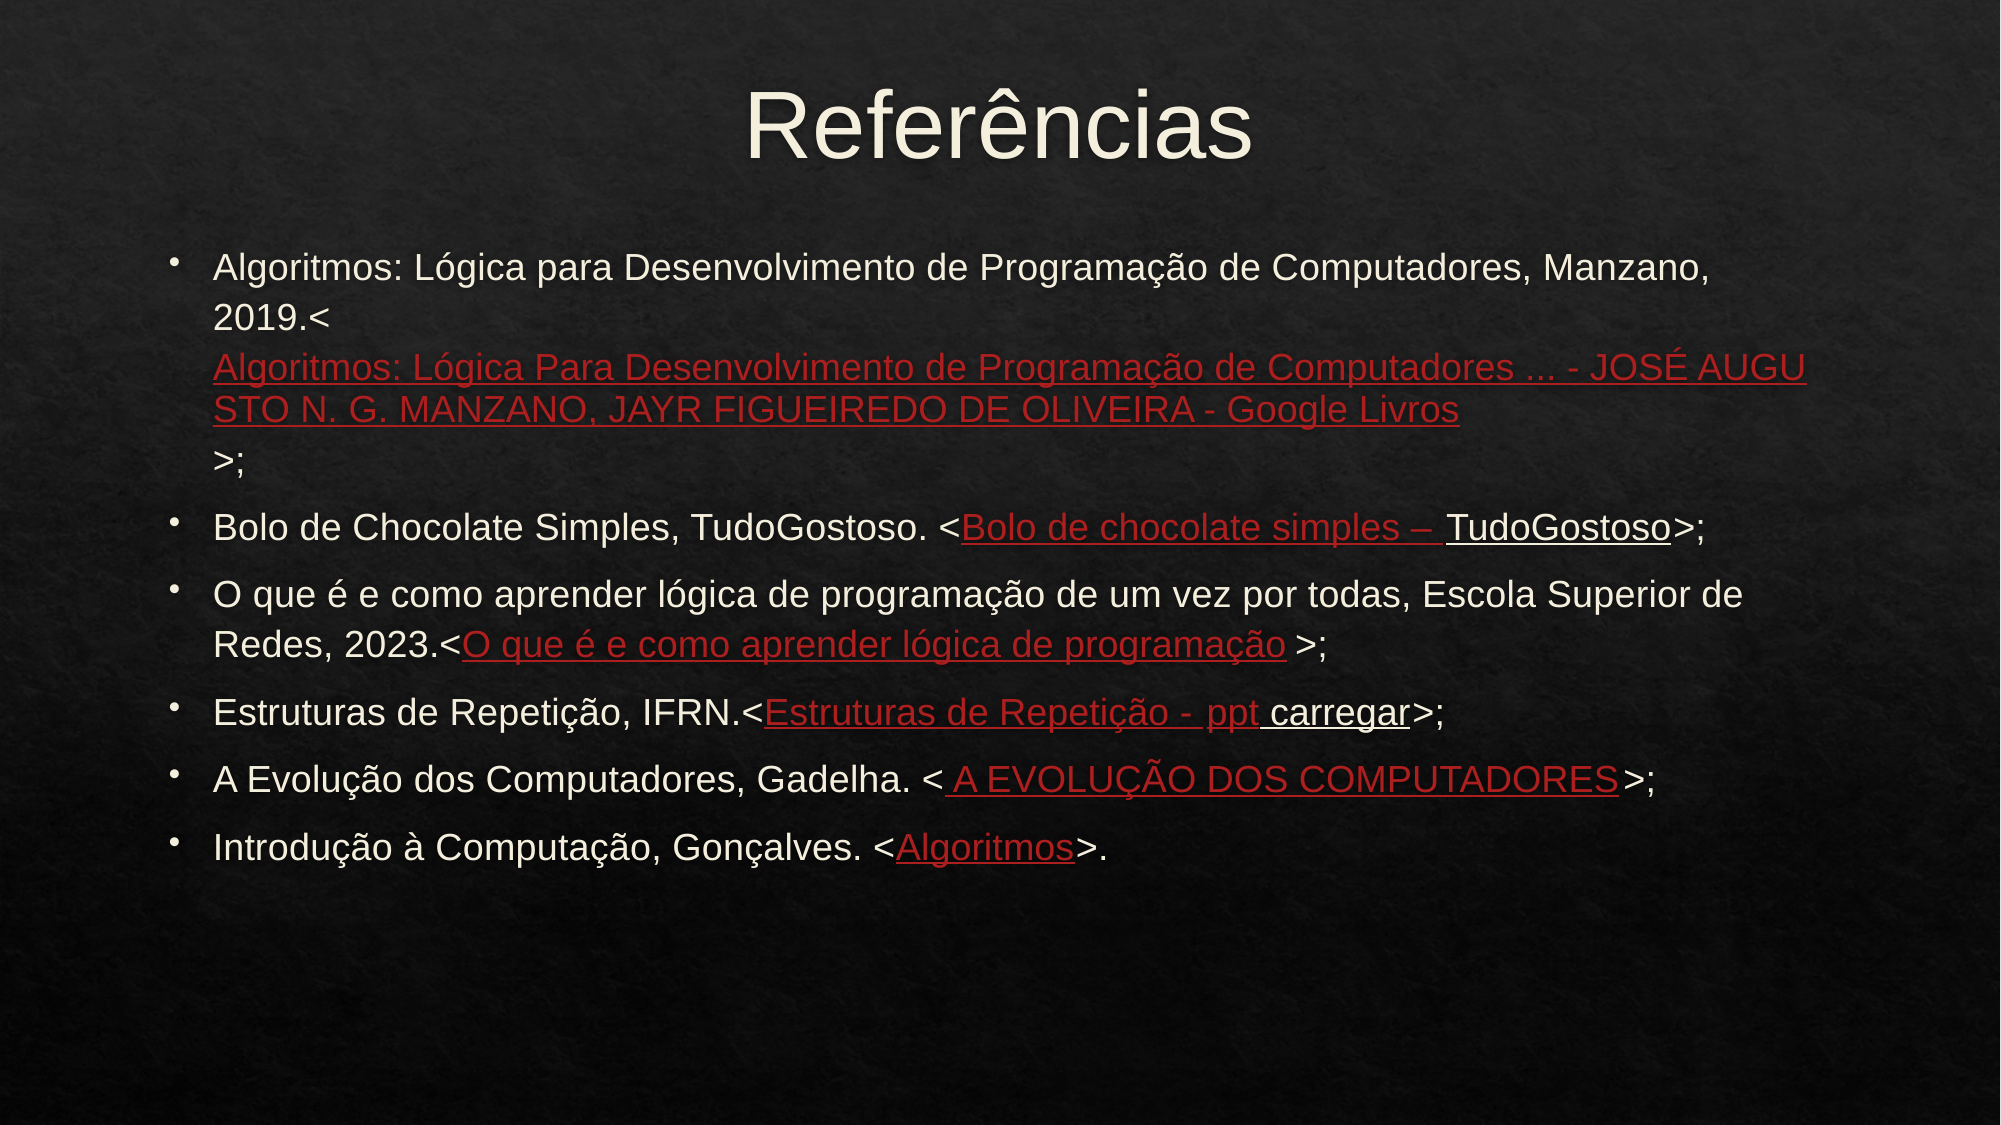

# Referências
Algoritmos: Lógica para Desenvolvimento de Programação de Computadores, Manzano, 2019.<Algoritmos: Lógica Para Desenvolvimento de Programação de Computadores ... - JOSÉ AUGUSTO N. G. MANZANO, JAYR FIGUEIREDO DE OLIVEIRA - Google Livros>;
Bolo de Chocolate Simples, TudoGostoso. <Bolo de chocolate simples – TudoGostoso>;
O que é e como aprender lógica de programação de um vez por todas, Escola Superior de Redes, 2023.<O que é e como aprender lógica de programação>;
Estruturas de Repetição, IFRN.<Estruturas de Repetição - ppt carregar>;
A Evolução dos Computadores, Gadelha. < A EVOLUÇÃO DOS COMPUTADORES>;
Introdução à Computação, Gonçalves. <Algoritmos>.